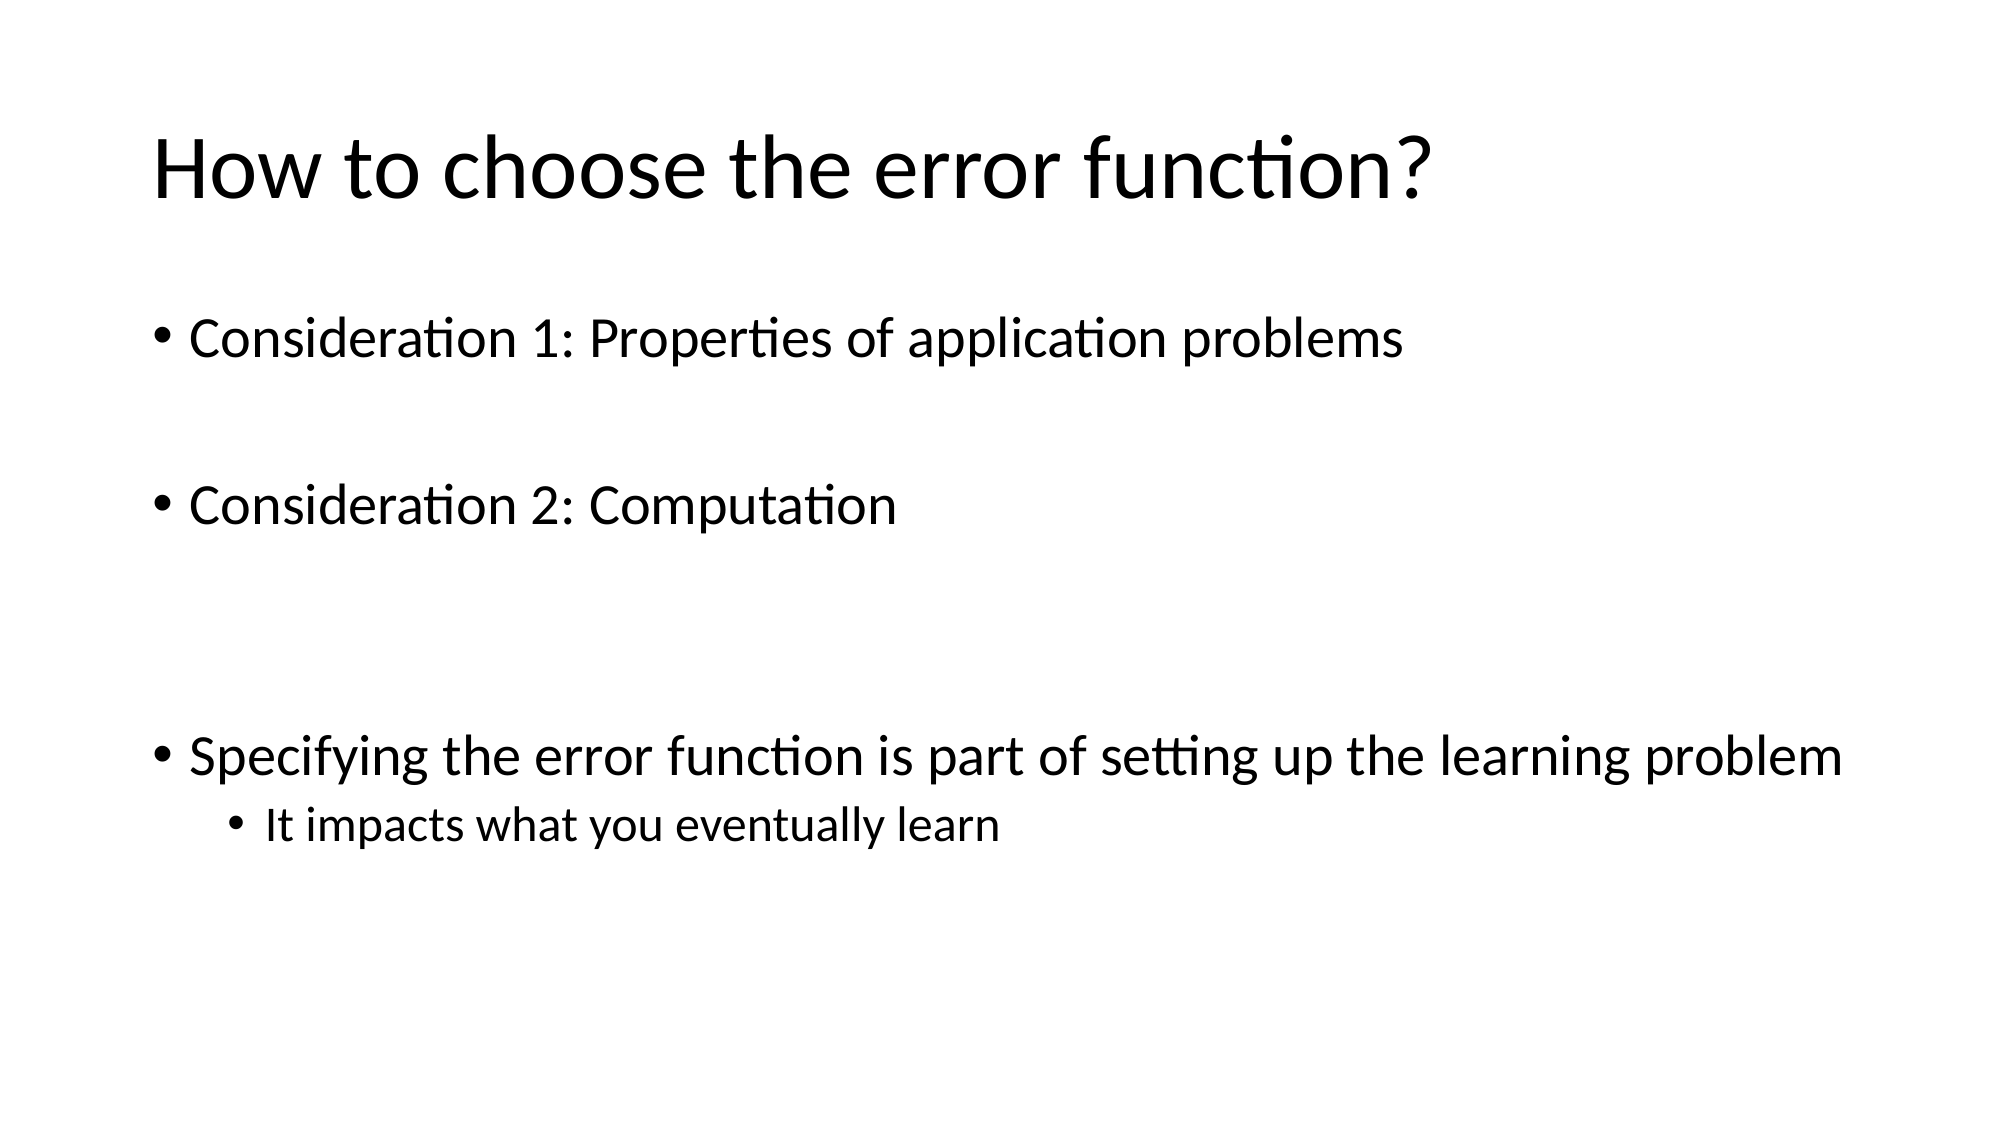

# How to choose the error function?
Consideration 1: Properties of application problems

Consideration 2: Computation

Specifying the error function is part of setting up the learning problem
It impacts what you eventually learn